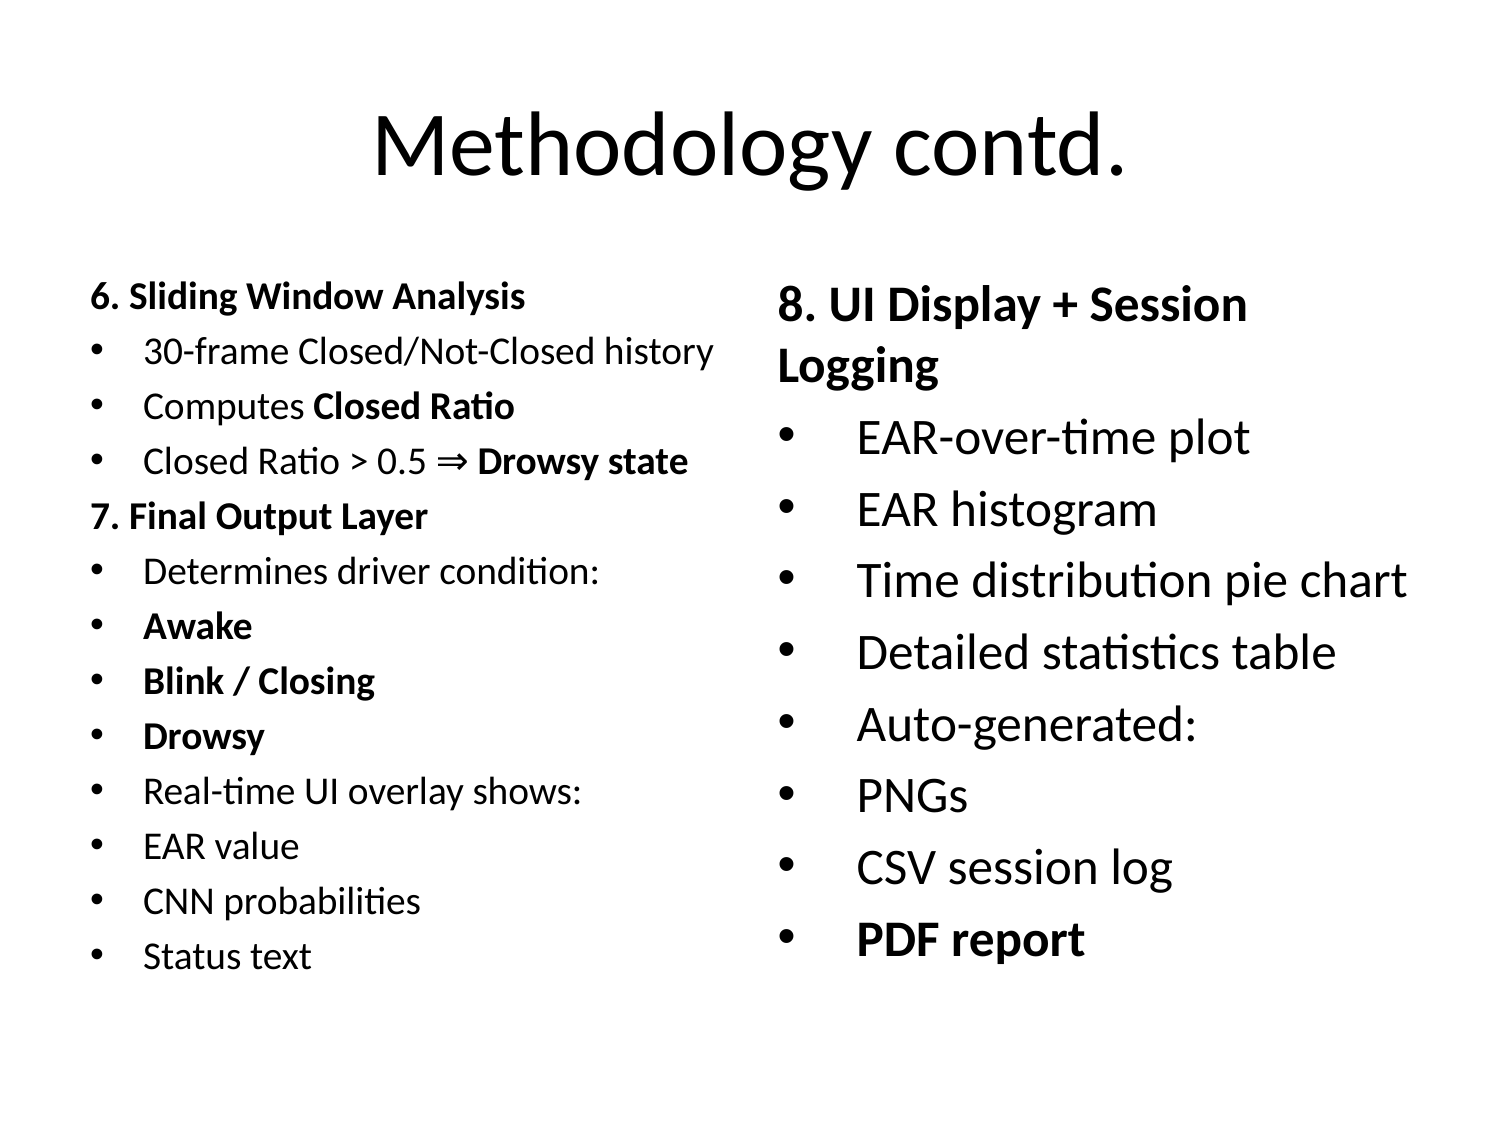

# Methodology contd.
6. Sliding Window Analysis
30-frame Closed/Not-Closed history
Computes Closed Ratio
Closed Ratio > 0.5 ⇒ Drowsy state
7. Final Output Layer
Determines driver condition:
Awake
Blink / Closing
Drowsy
Real-time UI overlay shows:
EAR value
CNN probabilities
Status text

8. UI Display + Session Logging
EAR-over-time plot
EAR histogram
Time distribution pie chart
Detailed statistics table
Auto-generated:
PNGs
CSV session log
PDF report